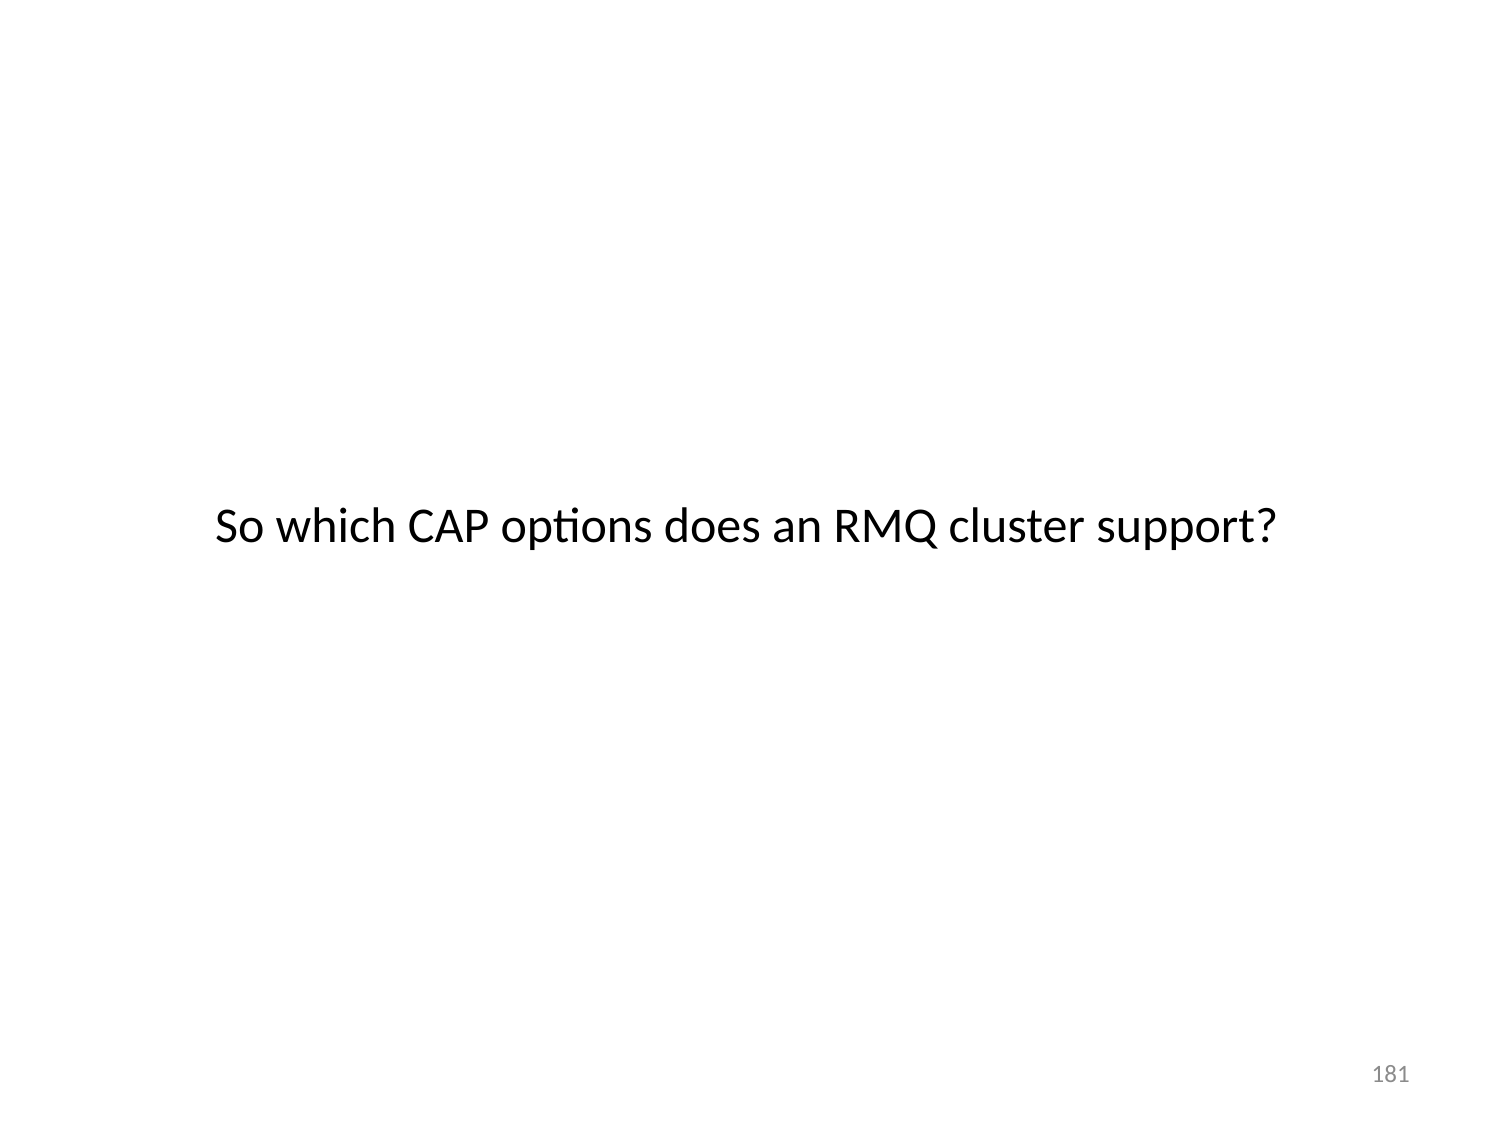

So which CAP options does an RMQ cluster support?
181